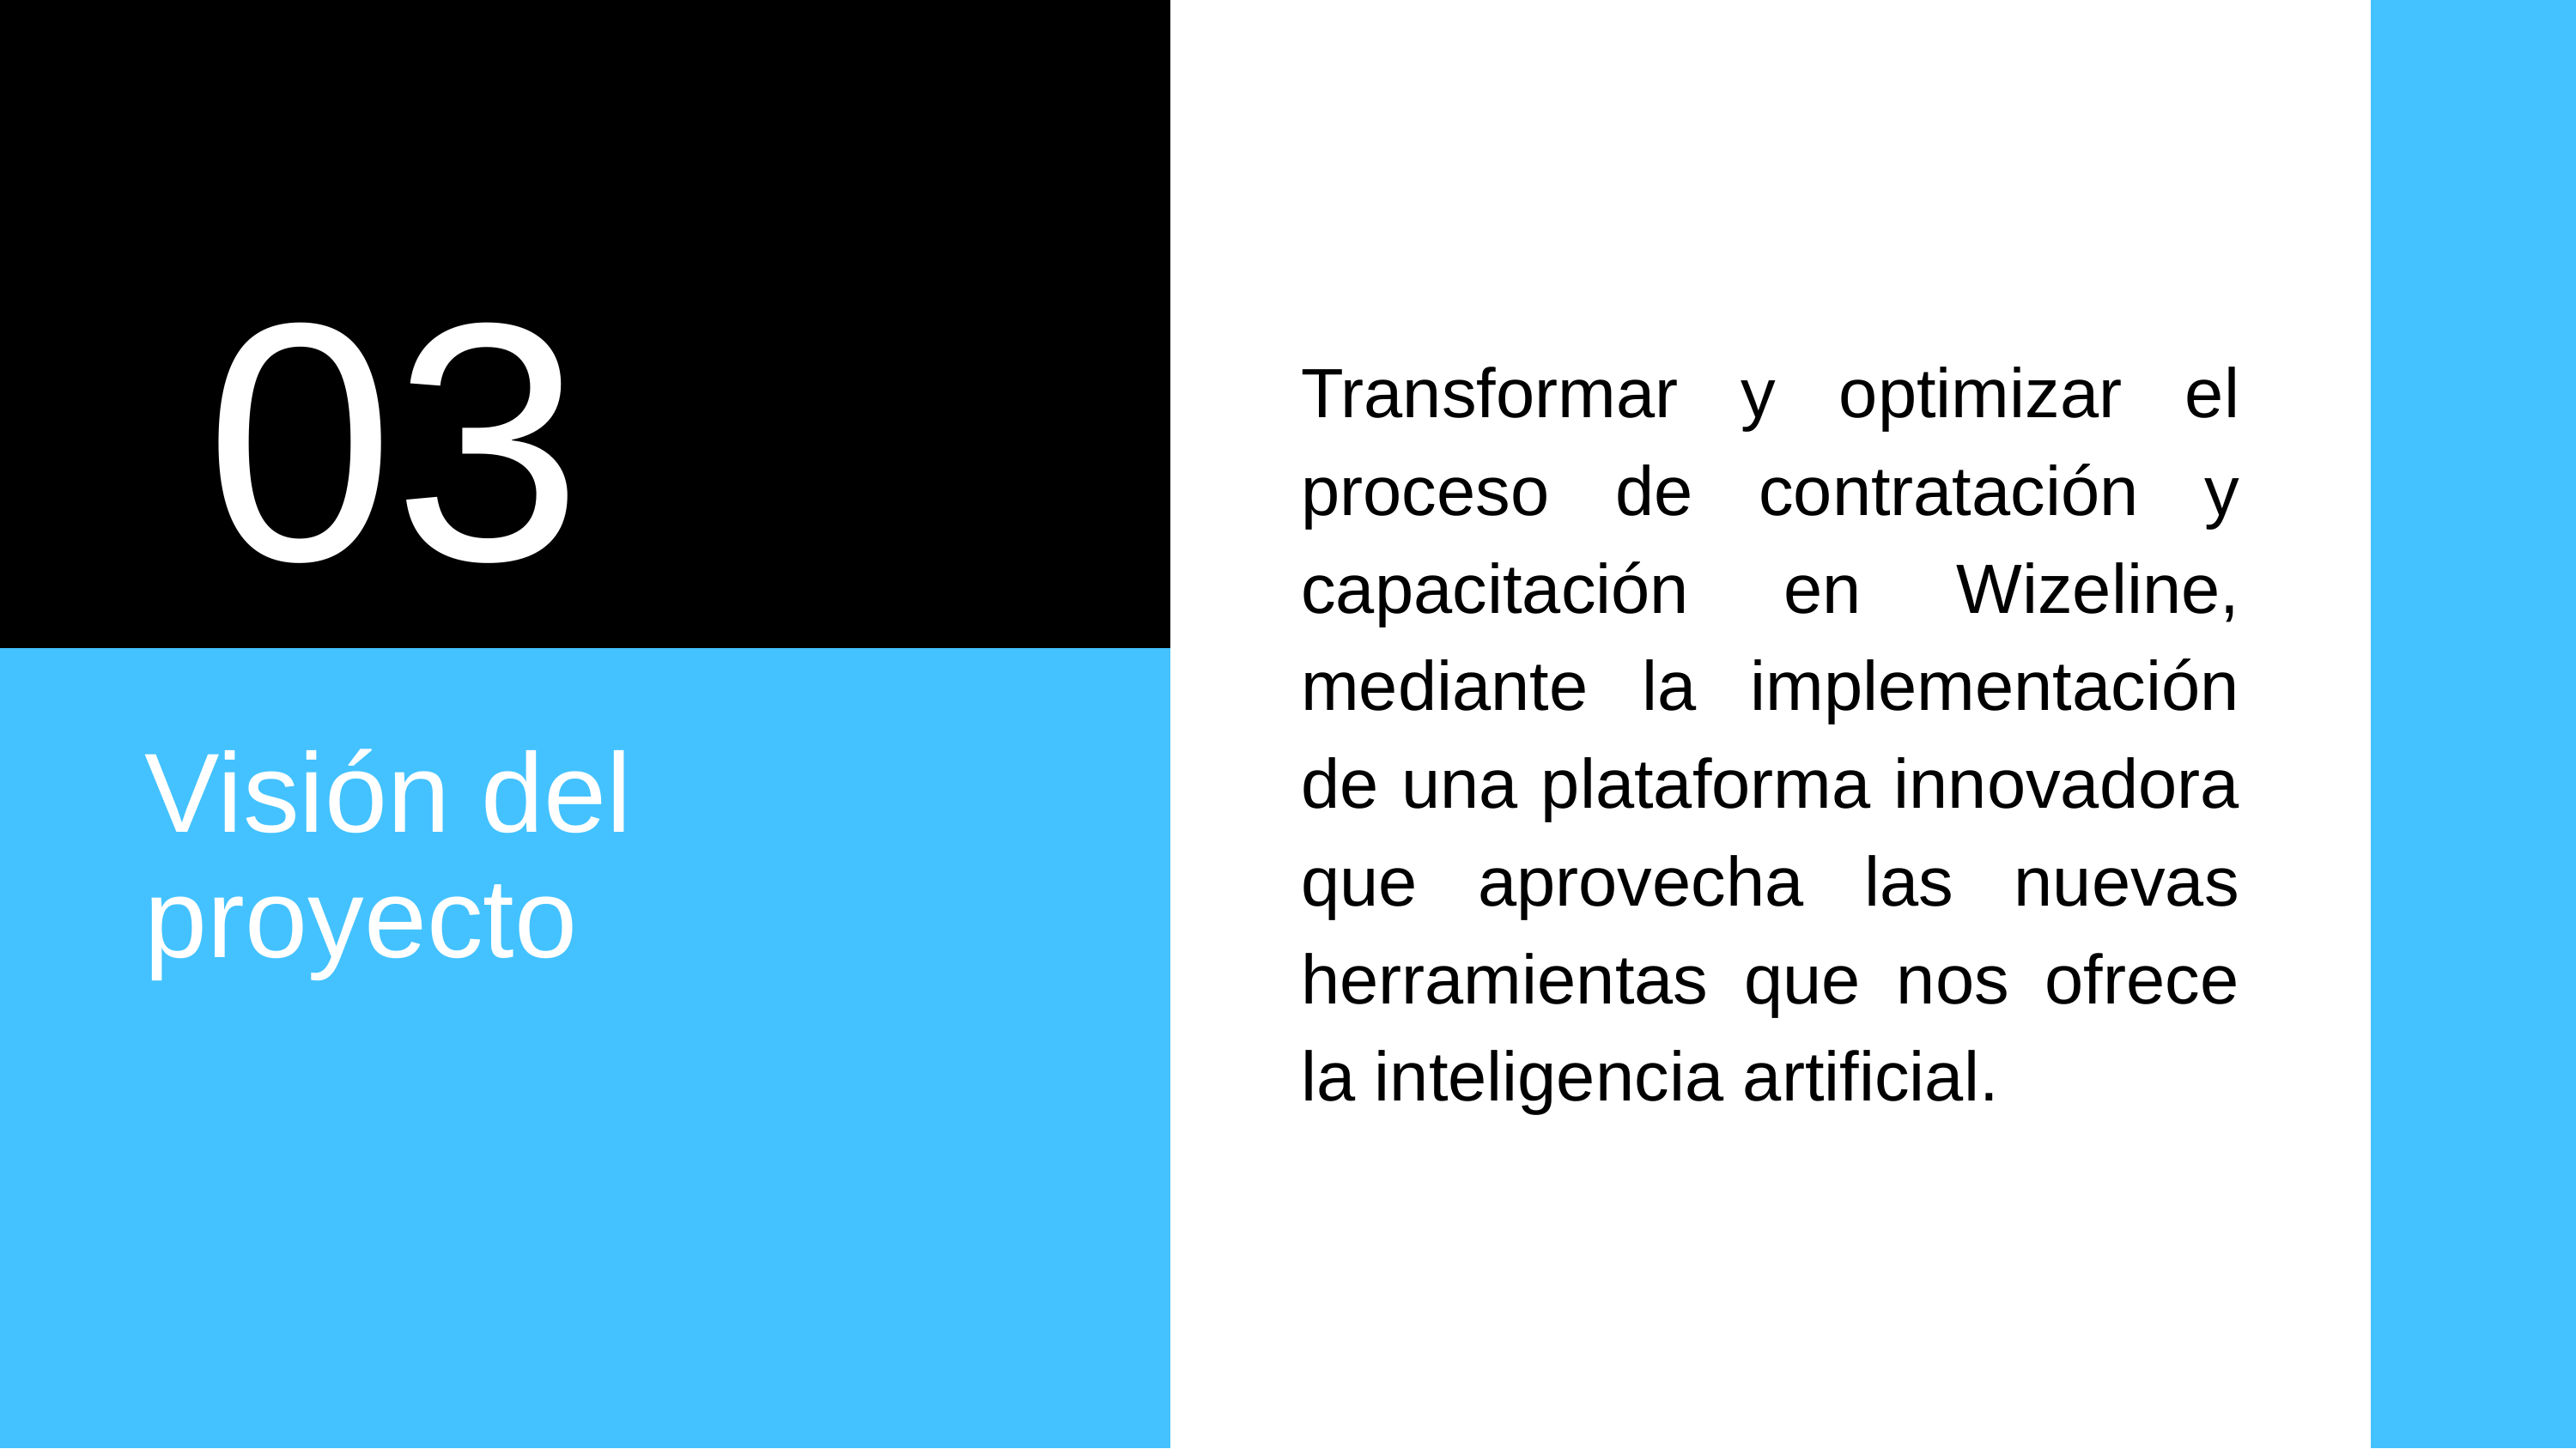

03
Transformar y optimizar el proceso de contratación y capacitación en Wizeline, mediante la implementación de una plataforma innovadora que aprovecha las nuevas herramientas que nos ofrece la inteligencia artificial.
Visión del proyecto